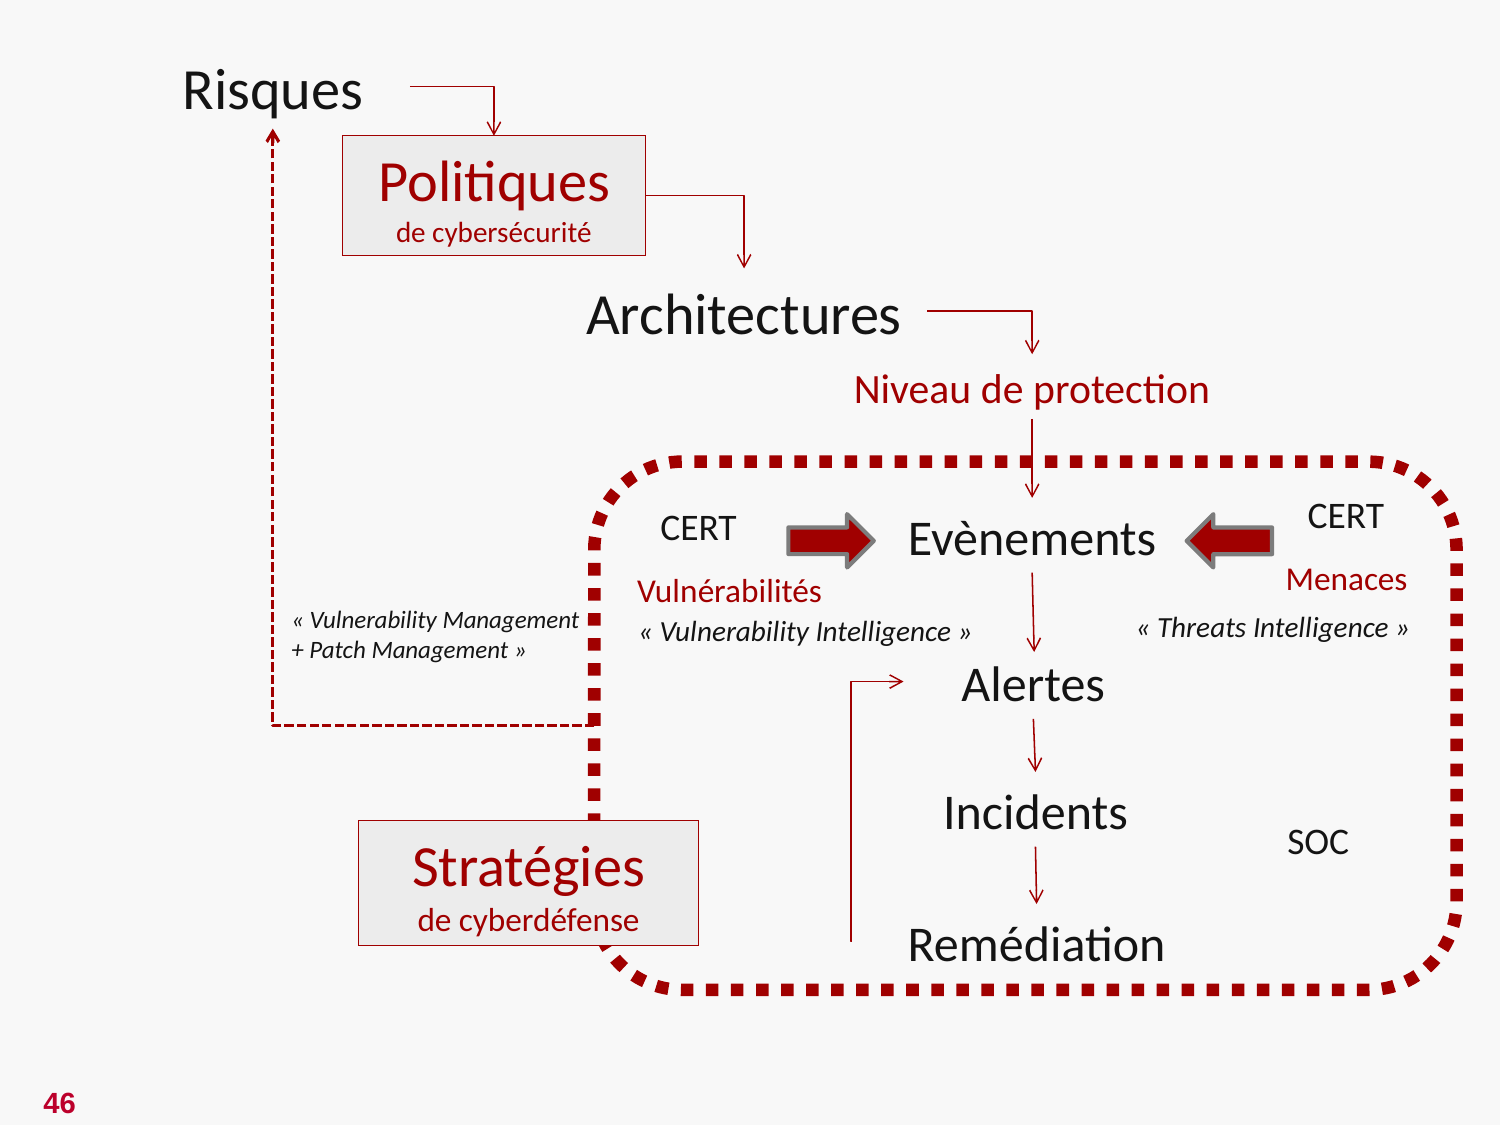

Risques
Politiques
de cybersécurité
Architectures
Niveau de protection

CERT
CERT
Evènements

Menaces
Vulnérabilités
COM
Crise
Décision
« Vulnerability Management
+ Patch Management »
« Threats Intelligence »
« Vulnerability Intelligence »
Alertes
Incidents
SOC
Stratégies
de cyberdéfense
Remédiation